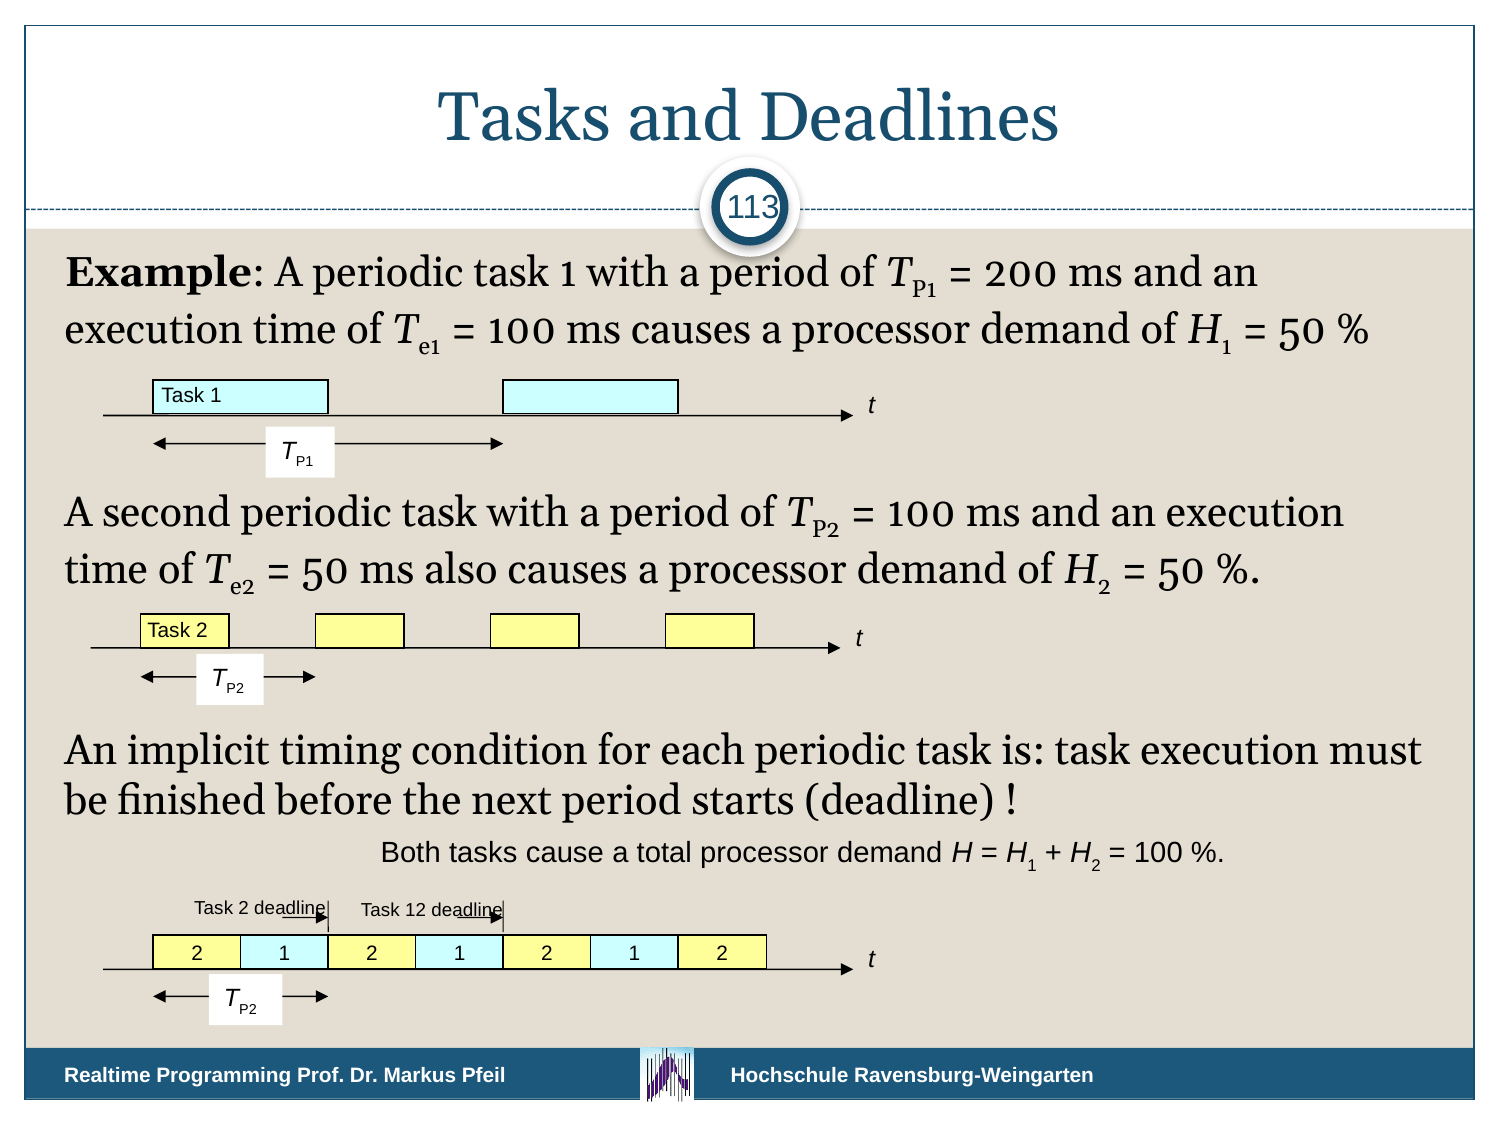

# Tasks and Deadlines
113
Example: A periodic task 1 with a period of TP1 = 200 ms and an execution time of Te1 = 100 ms causes a processor demand of H1 = 50 %

Task 1

t

TP1

A second periodic task with a period of TP2 = 100 ms and an execution time of Te2 = 50 ms also causes a processor demand of H2 = 50 %.

Task 2

t

TP2

An implicit timing condition for each periodic task is: task execution must be finished before the next period starts (deadline) !

Task 2 deadline
Task 12 deadline

Both tasks cause a total processor demand H = H1 + H2 = 100 %.

2
1
2
1
2
1
2

t

TP2

Realtime Programming Prof. Dr. Markus Pfeil